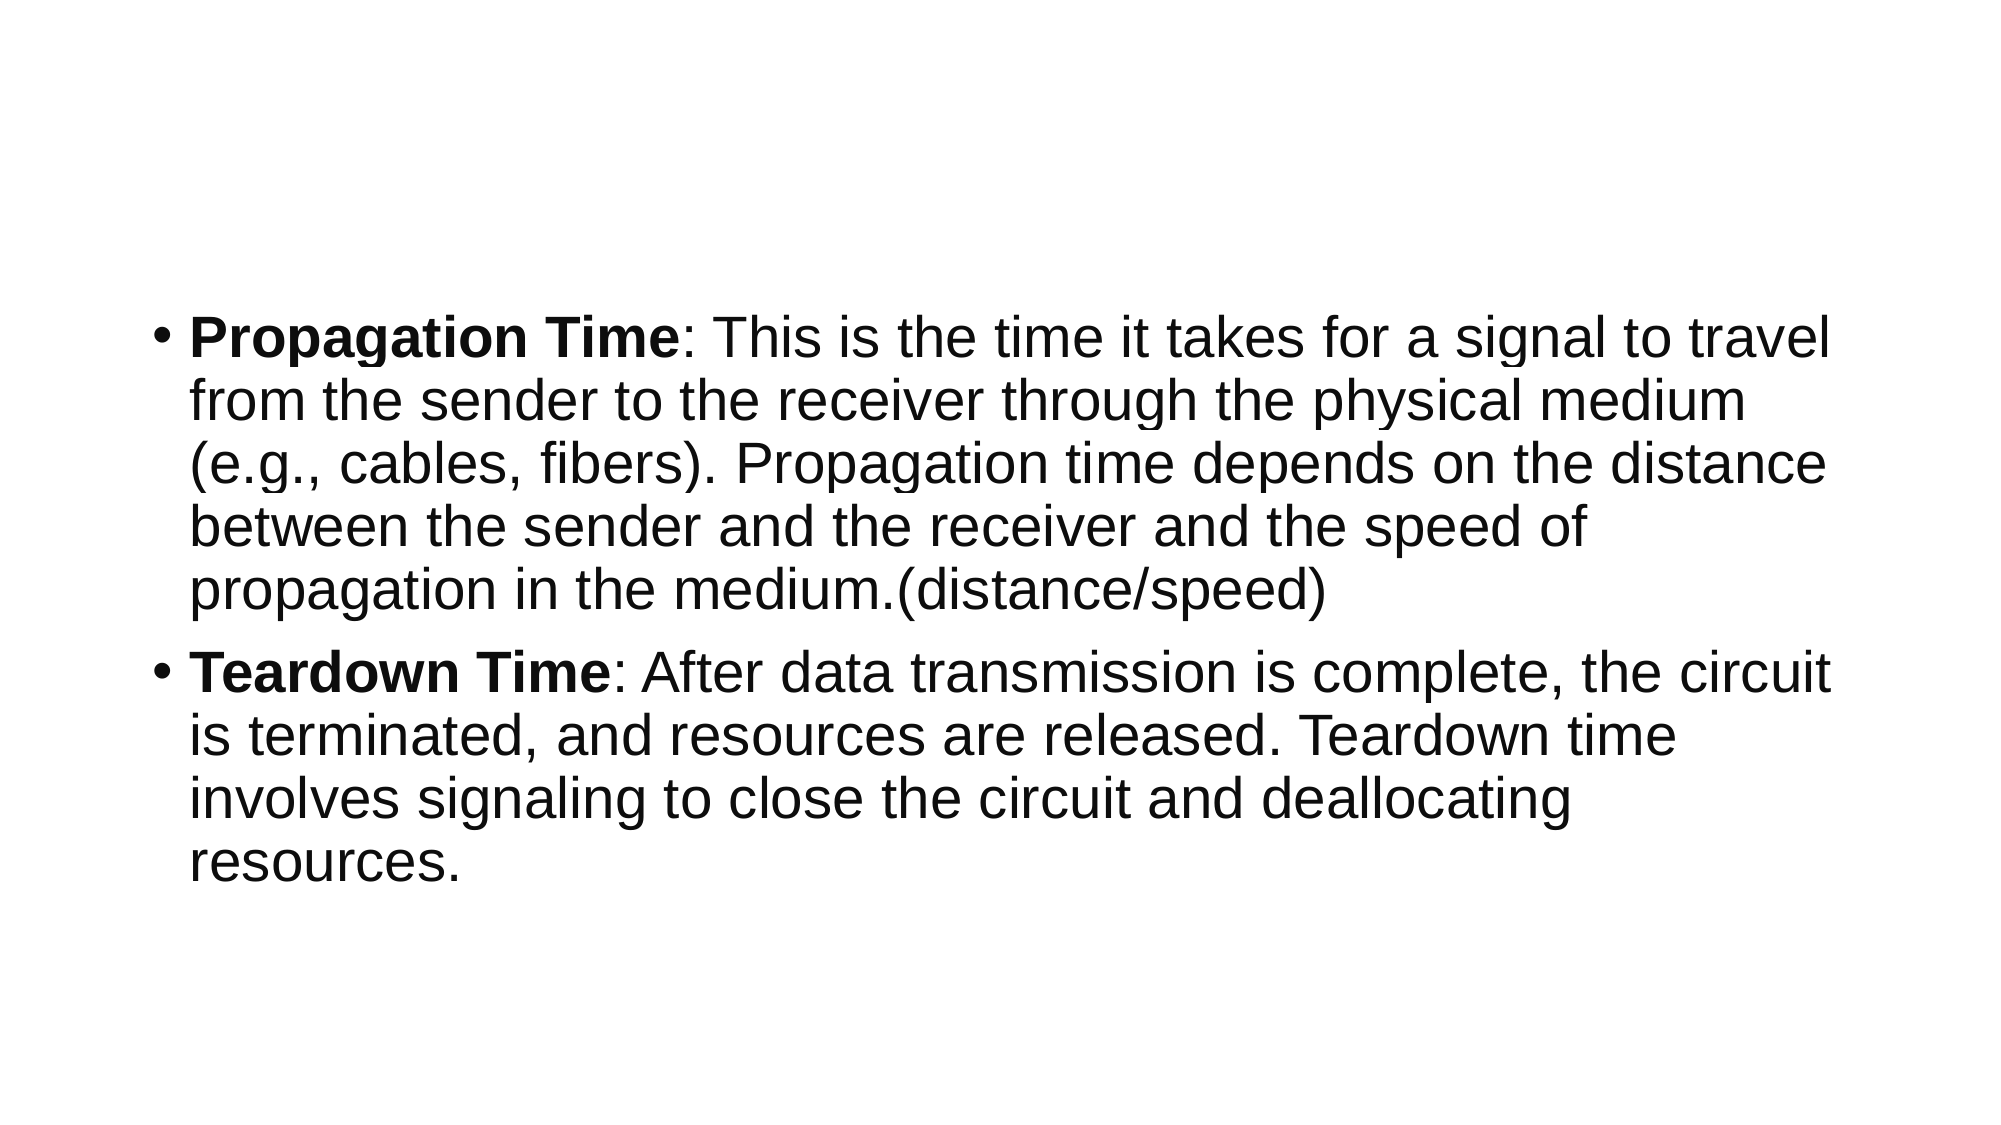

#
Propagation Time: This is the time it takes for a signal to travel from the sender to the receiver through the physical medium (e.g., cables, fibers). Propagation time depends on the distance between the sender and the receiver and the speed of propagation in the medium.(distance/speed)
Teardown Time: After data transmission is complete, the circuit is terminated, and resources are released. Teardown time involves signaling to close the circuit and deallocating resources.